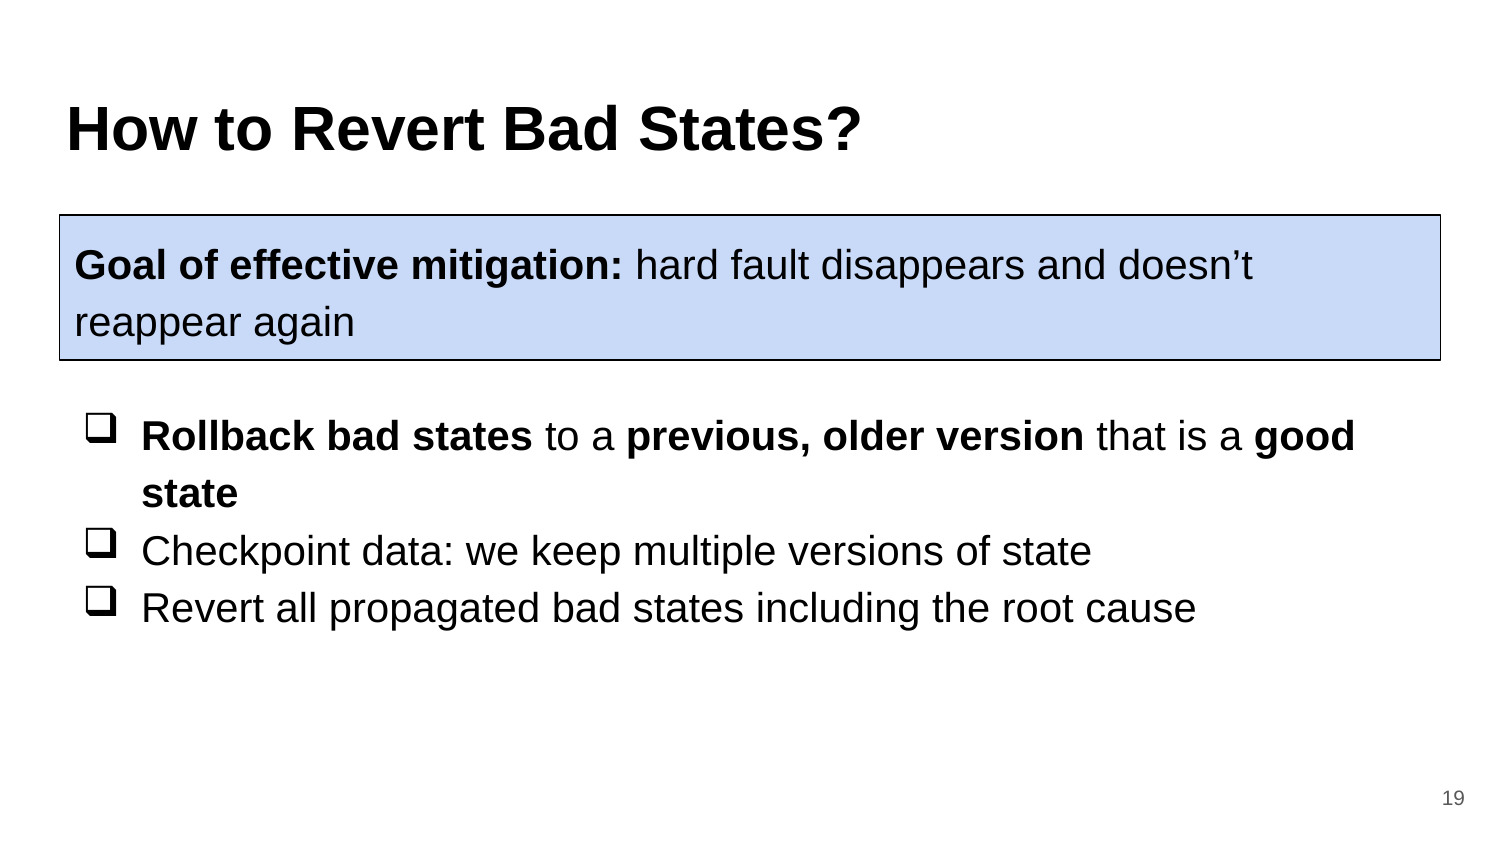

# How to Revert Bad States?
Goal of effective mitigation: hard fault disappears and doesn’t reappear again

Rollback bad states to a previous, older version that is a good state
Checkpoint data: we keep multiple versions of state
Revert all propagated bad states including the root cause

19